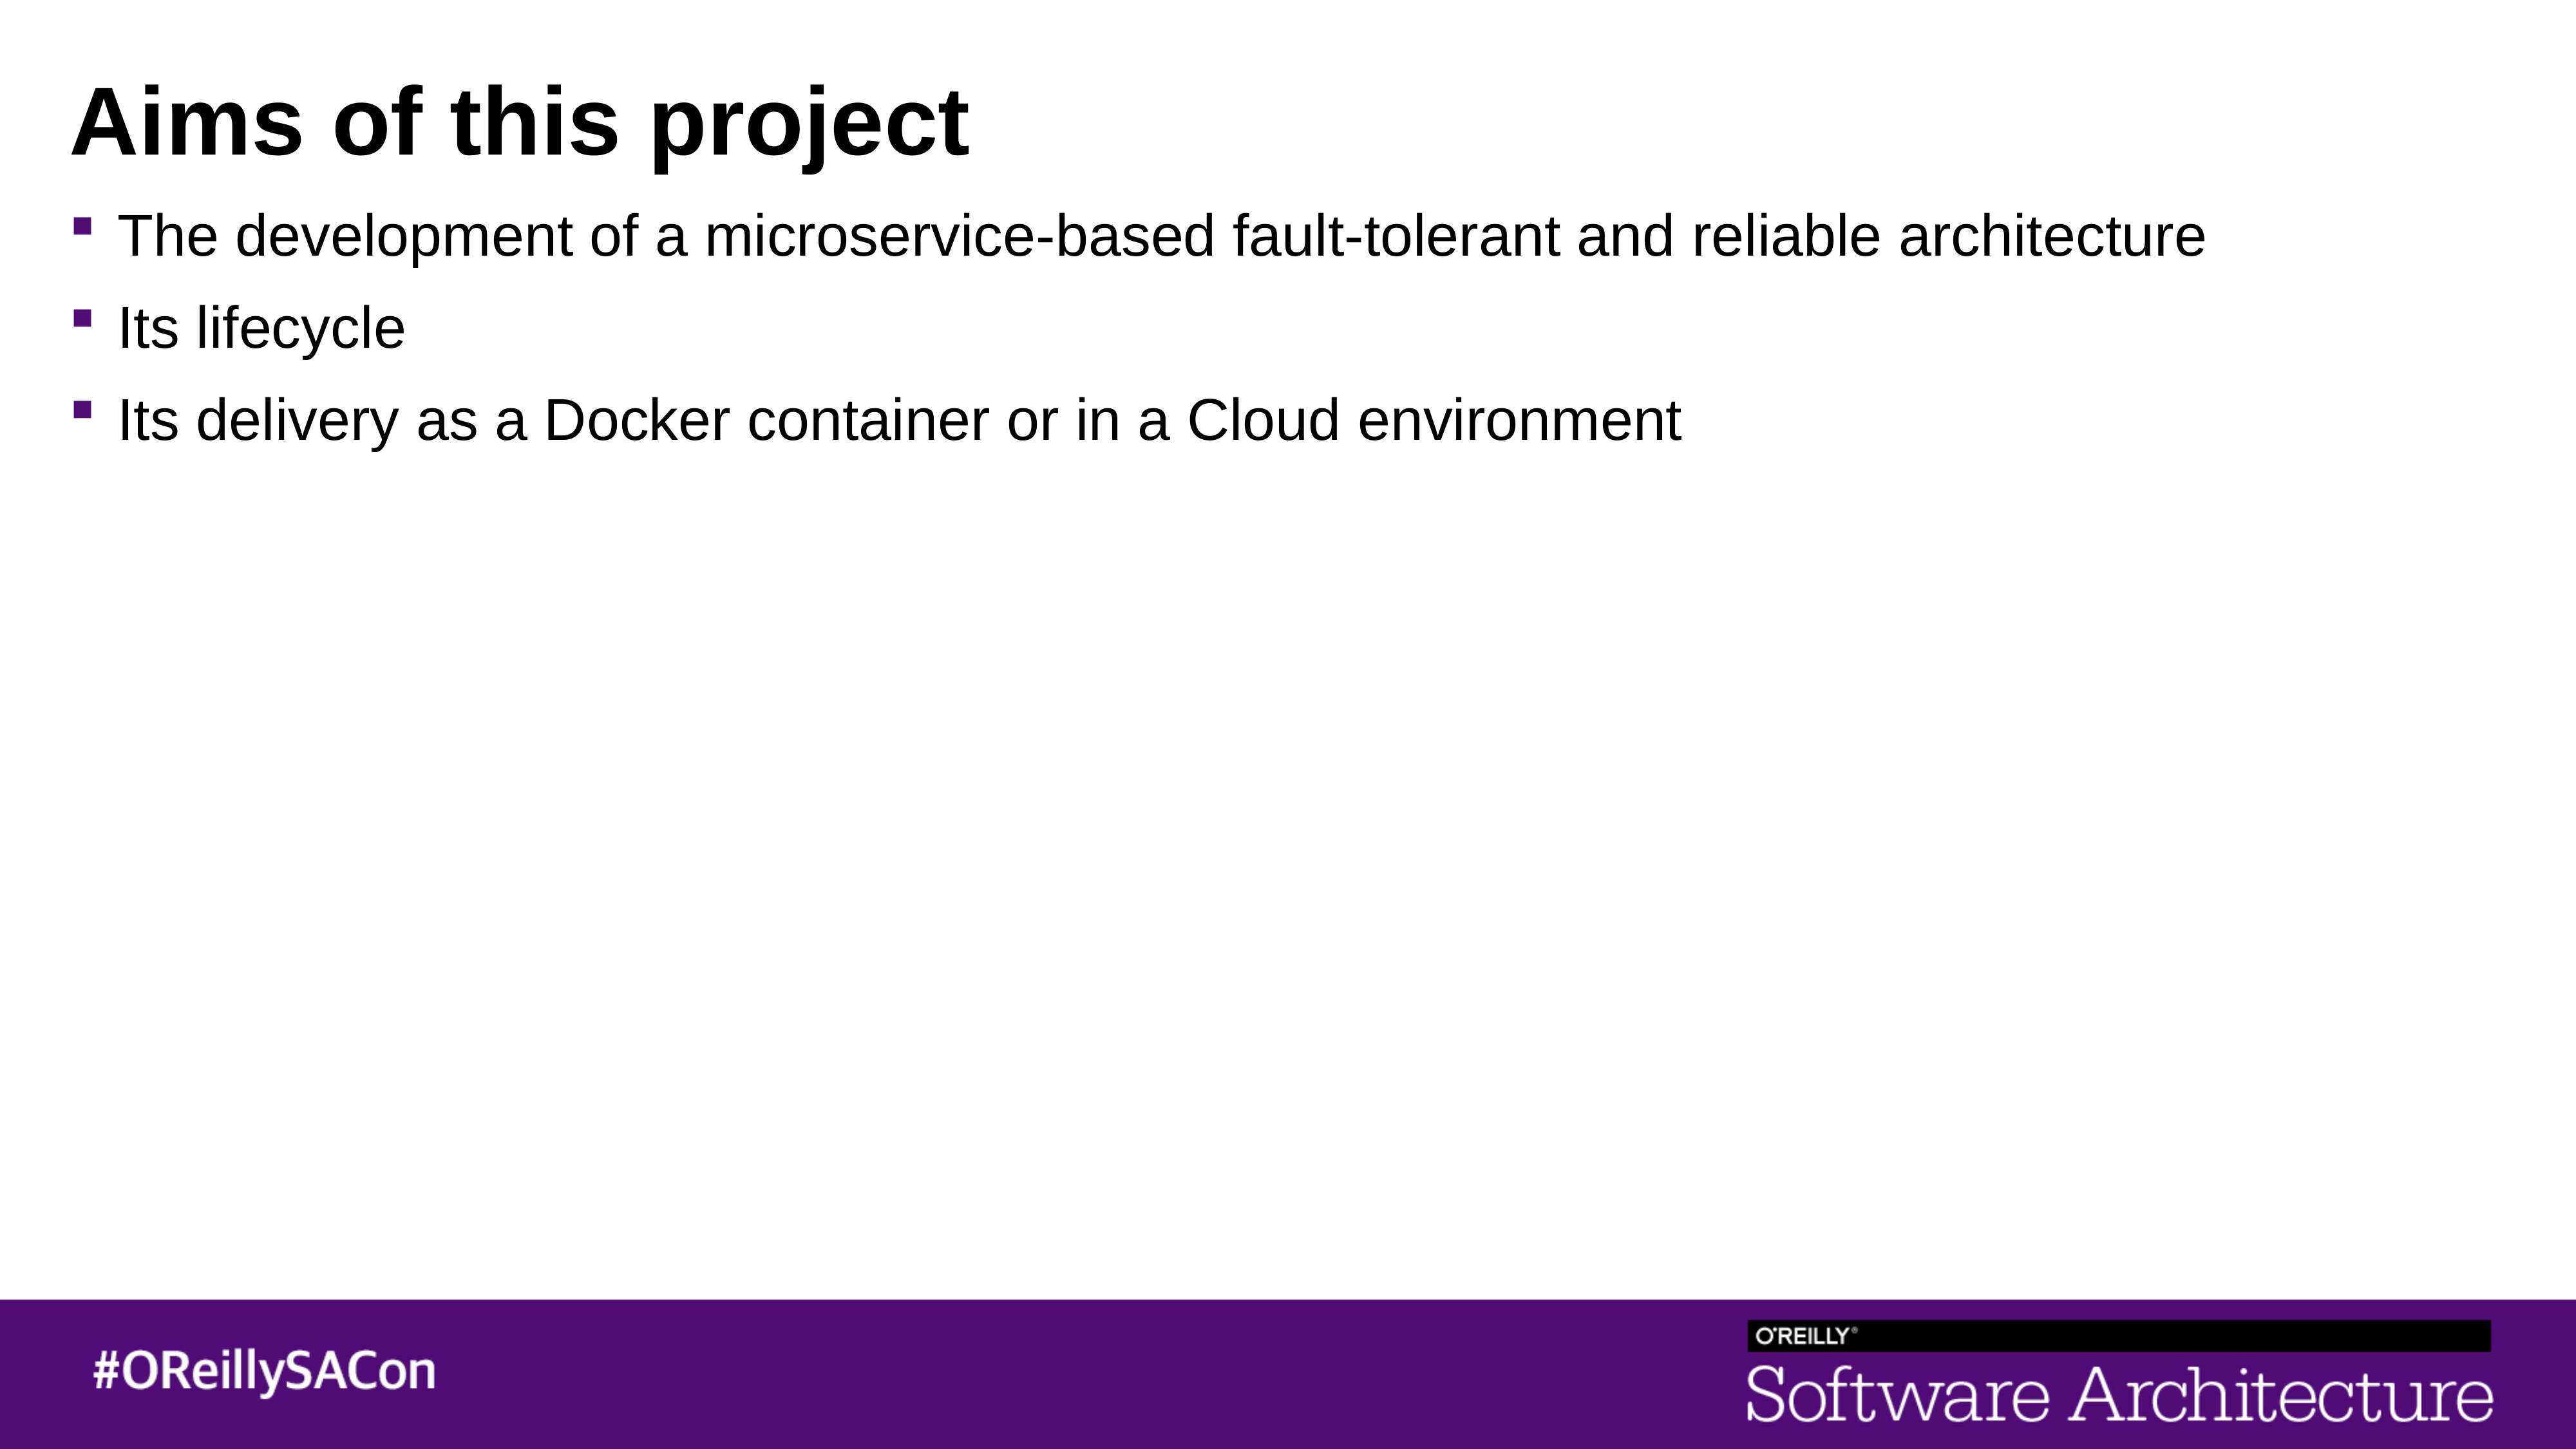

# Aims of this project
The development of a microservice-based fault-tolerant and reliable architecture
Its lifecycle
Its delivery as a Docker container or in a Cloud environment